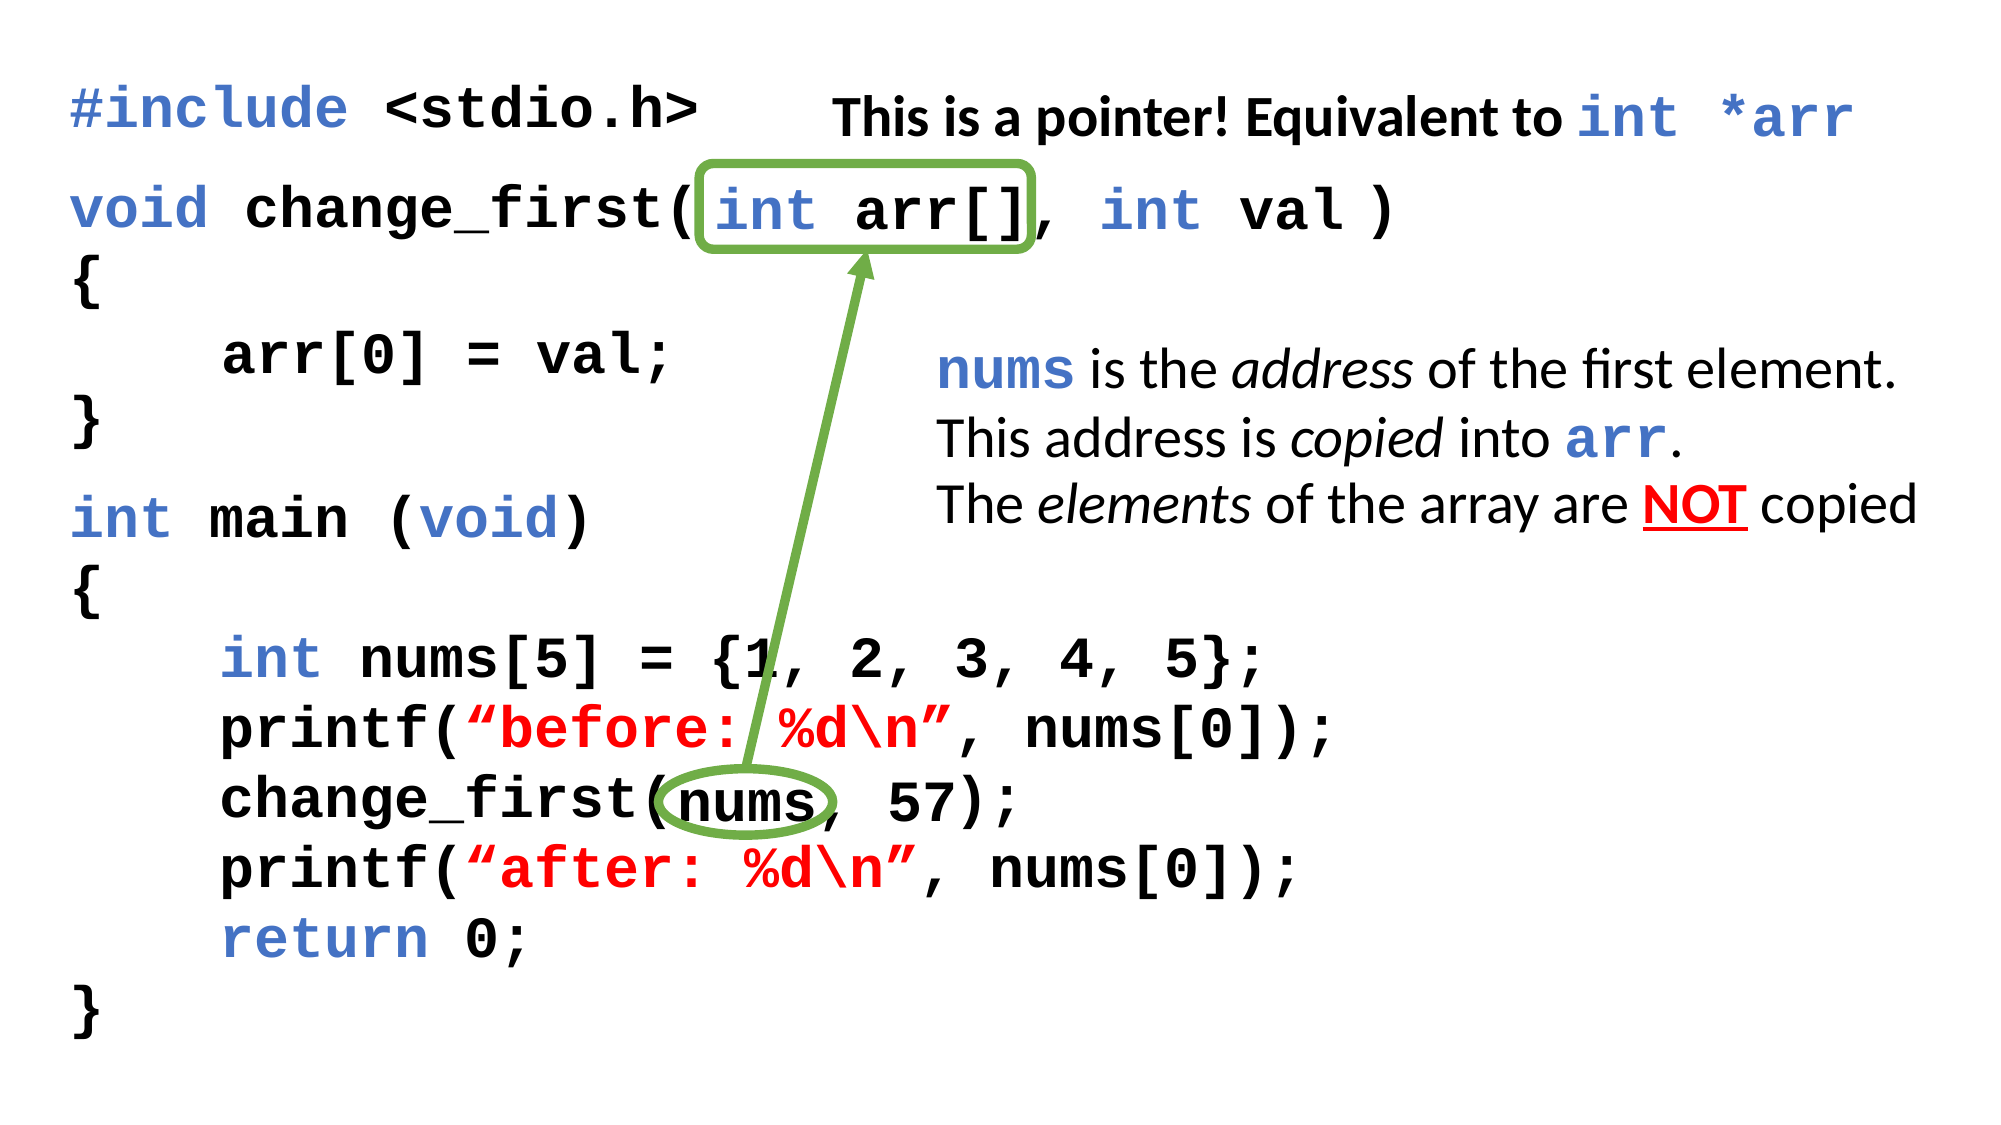

#include <stdio.h>

void change_first(                   )
{

}

int main (void)
{
	int nums[5] = {1, 2, 3, 4, 5};
	printf(“before: %d\n”, nums[0]);
	change_first(        );
	printf(“after: %d\n”, nums[0]);
	return 0;
}
This is a pointer! Equivalent to int *arr
int arr[], int val

arr[0] = val;
nums is the address of the first element.
This address is copied into arr.
The elements of the array are NOT copied
nums, 57